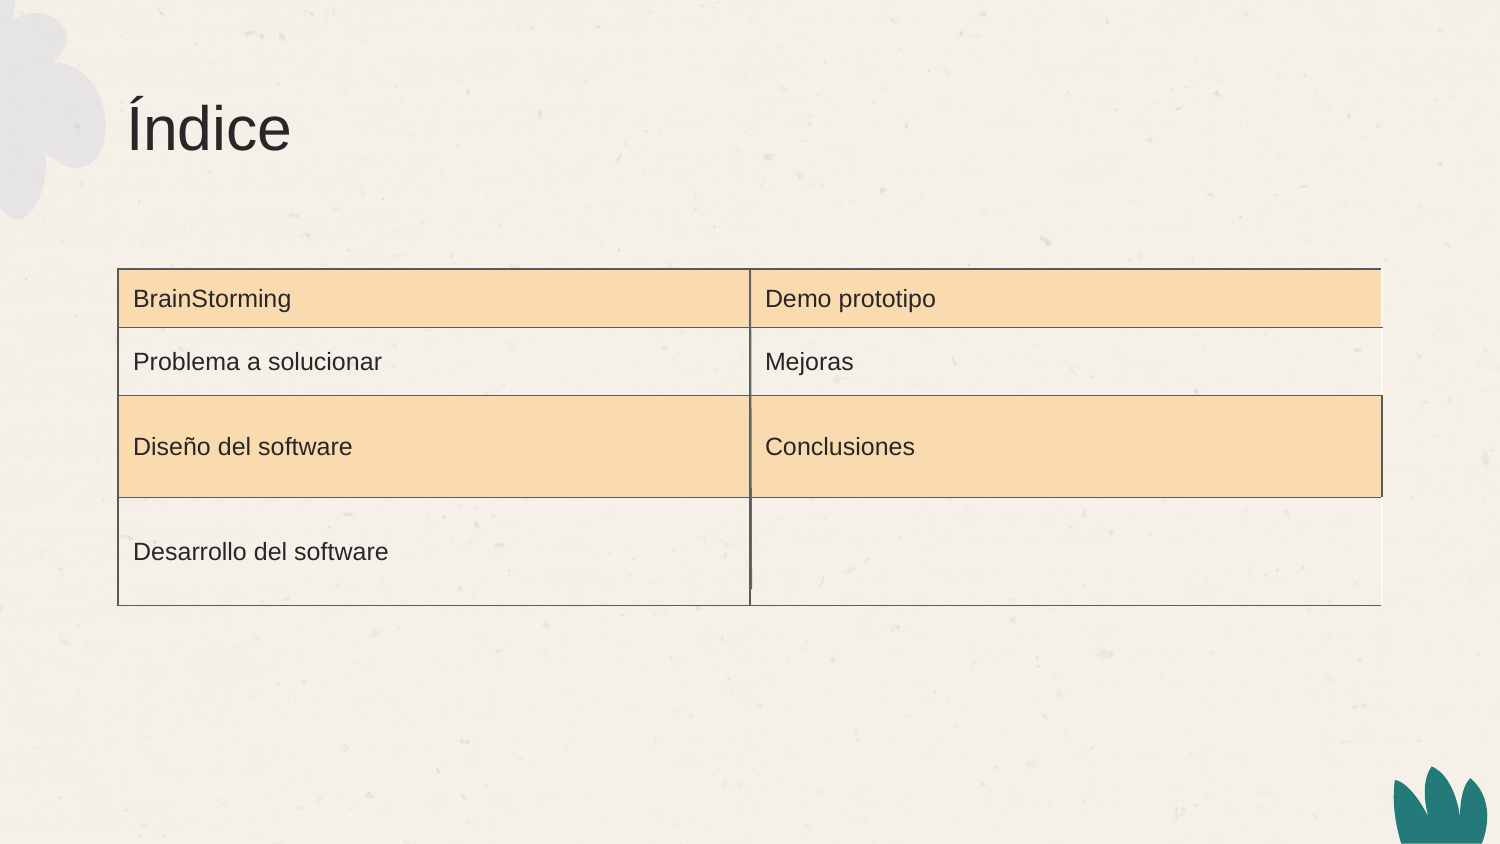

# Índice
| BrainStorming | Demo prototipo |
| --- | --- |
| Problema a solucionar | Mejoras |
| Diseño del software | Conclusiones |
| Desarrollo del software |  |